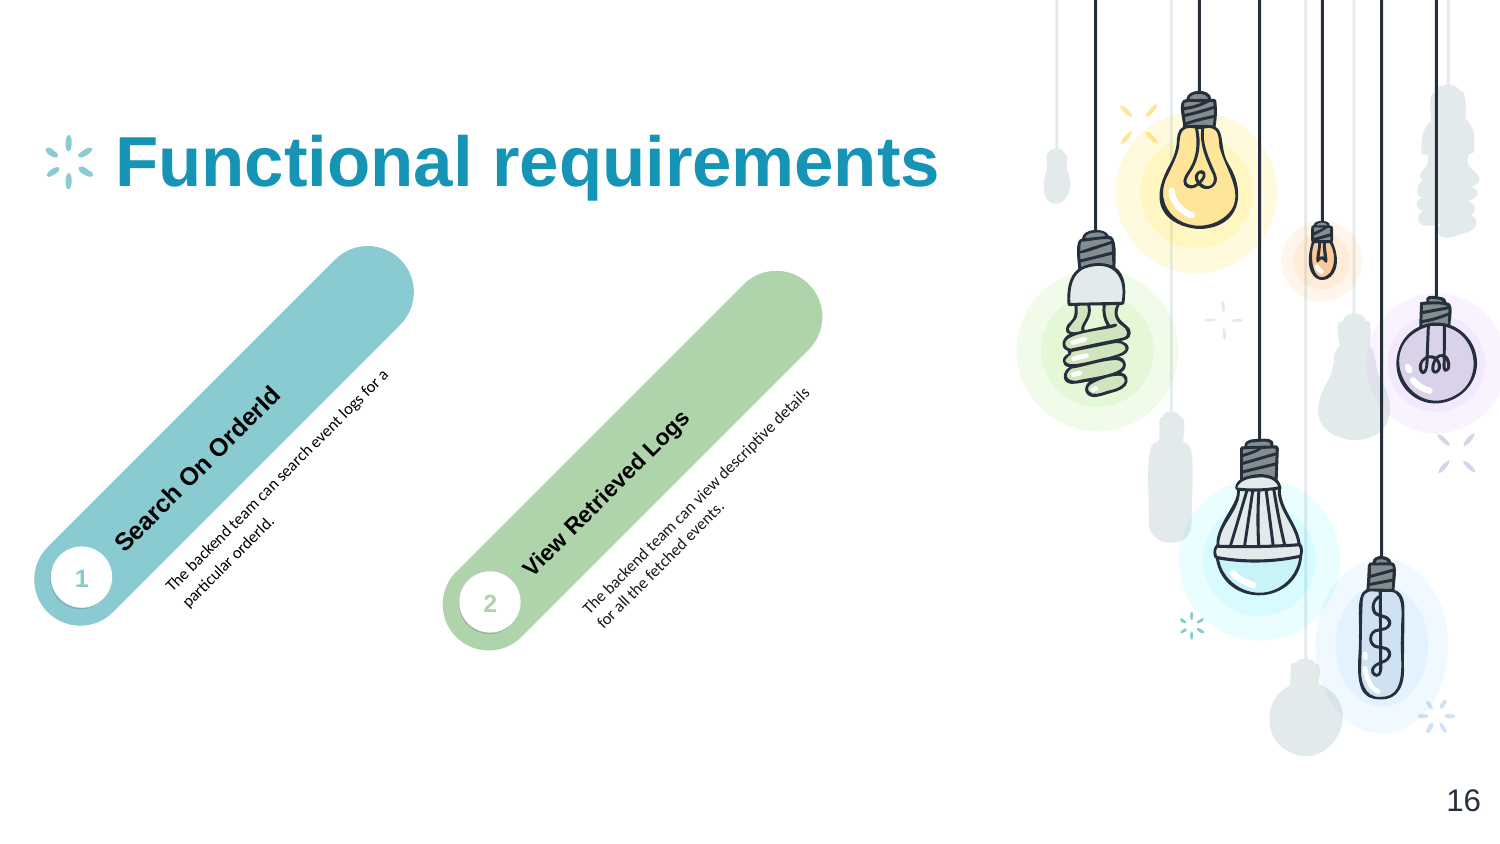

# Functional requirements

View Retrieved Logs
The backend team can view descriptive details for all the fetched events.
2

Search On OrderId
The backend team can search event logs for a particular orderId.
1
16